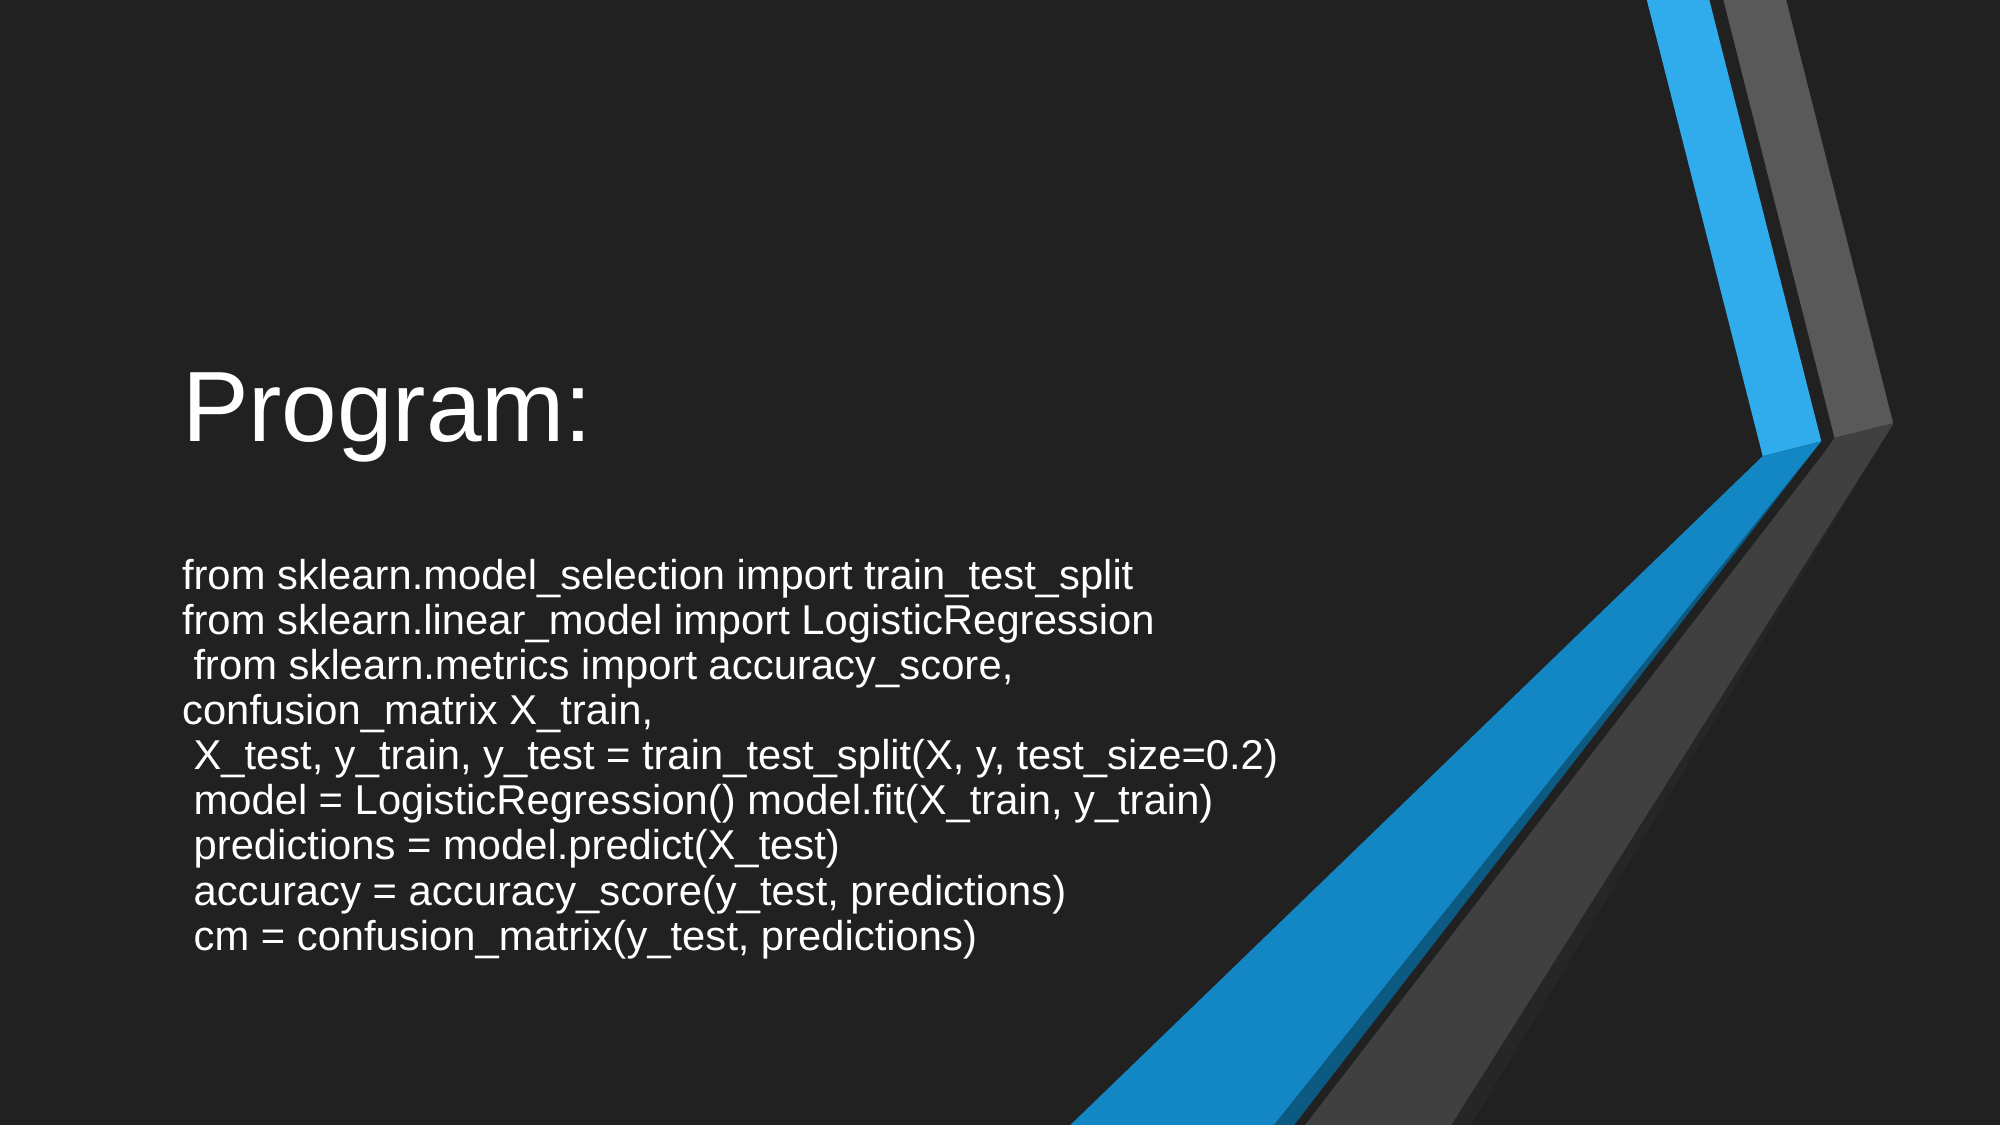

# Program: from sklearn.model_selection import train_test_split from sklearn.linear_model import LogisticRegression  from sklearn.metrics import accuracy_score, confusion_matrix X_train,  X_test, y_train, y_test = train_test_split(X, y, test_size=0.2)  model = LogisticRegression() model.fit(X_train, y_train)  predictions = model.predict(X_test)  accuracy = accuracy_score(y_test, predictions)  cm = confusion_matrix(y_test, predictions)